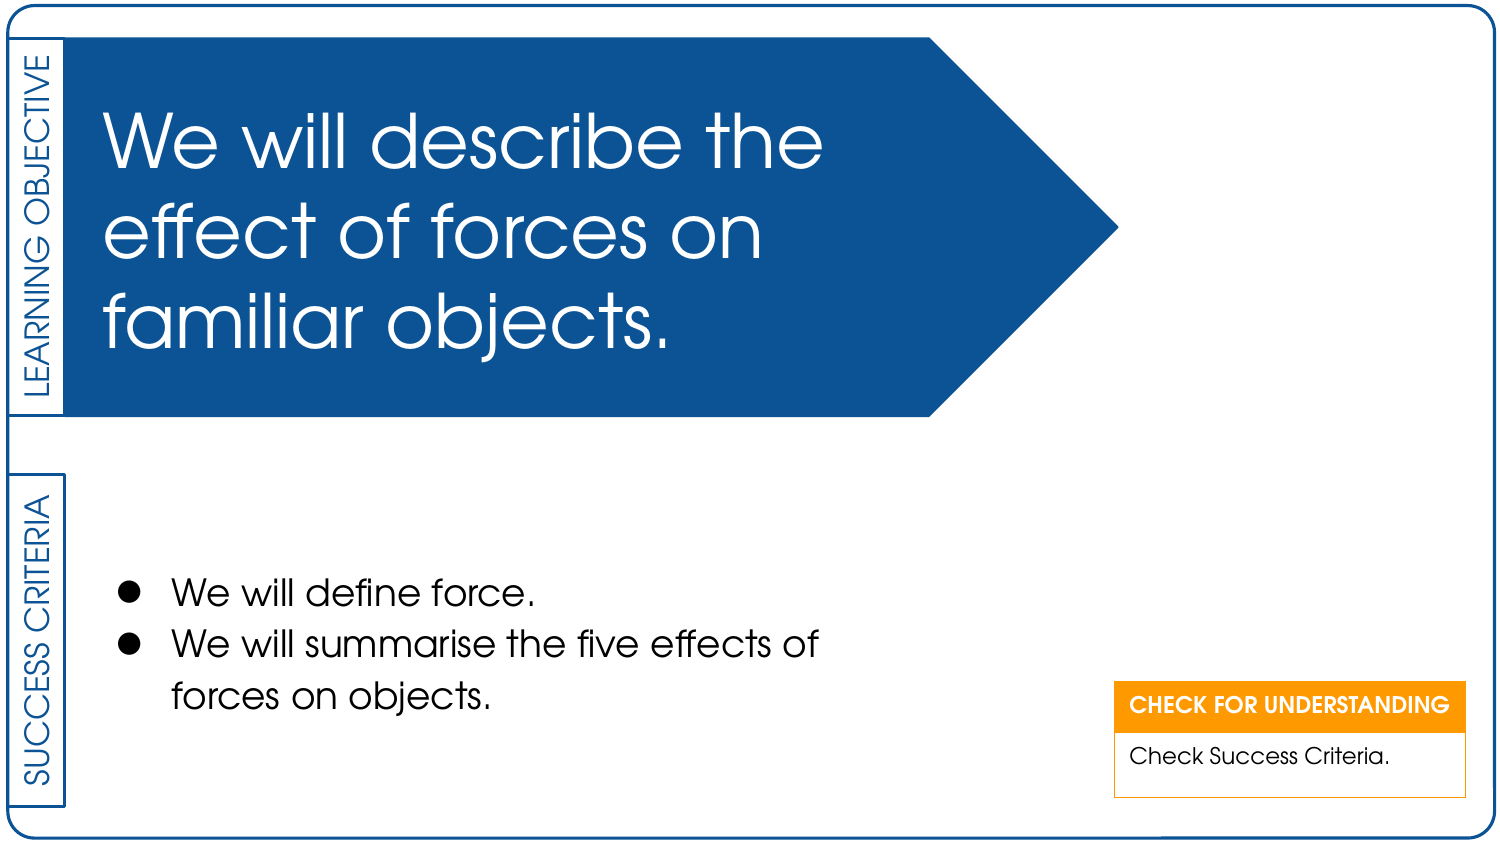

# We will describe the effect of forces on familiar objects.
We will define force.
We will summarise the five effects of forces on objects.
| CHECK FOR UNDERSTANDING |
| --- |
| Check Success Criteria. |